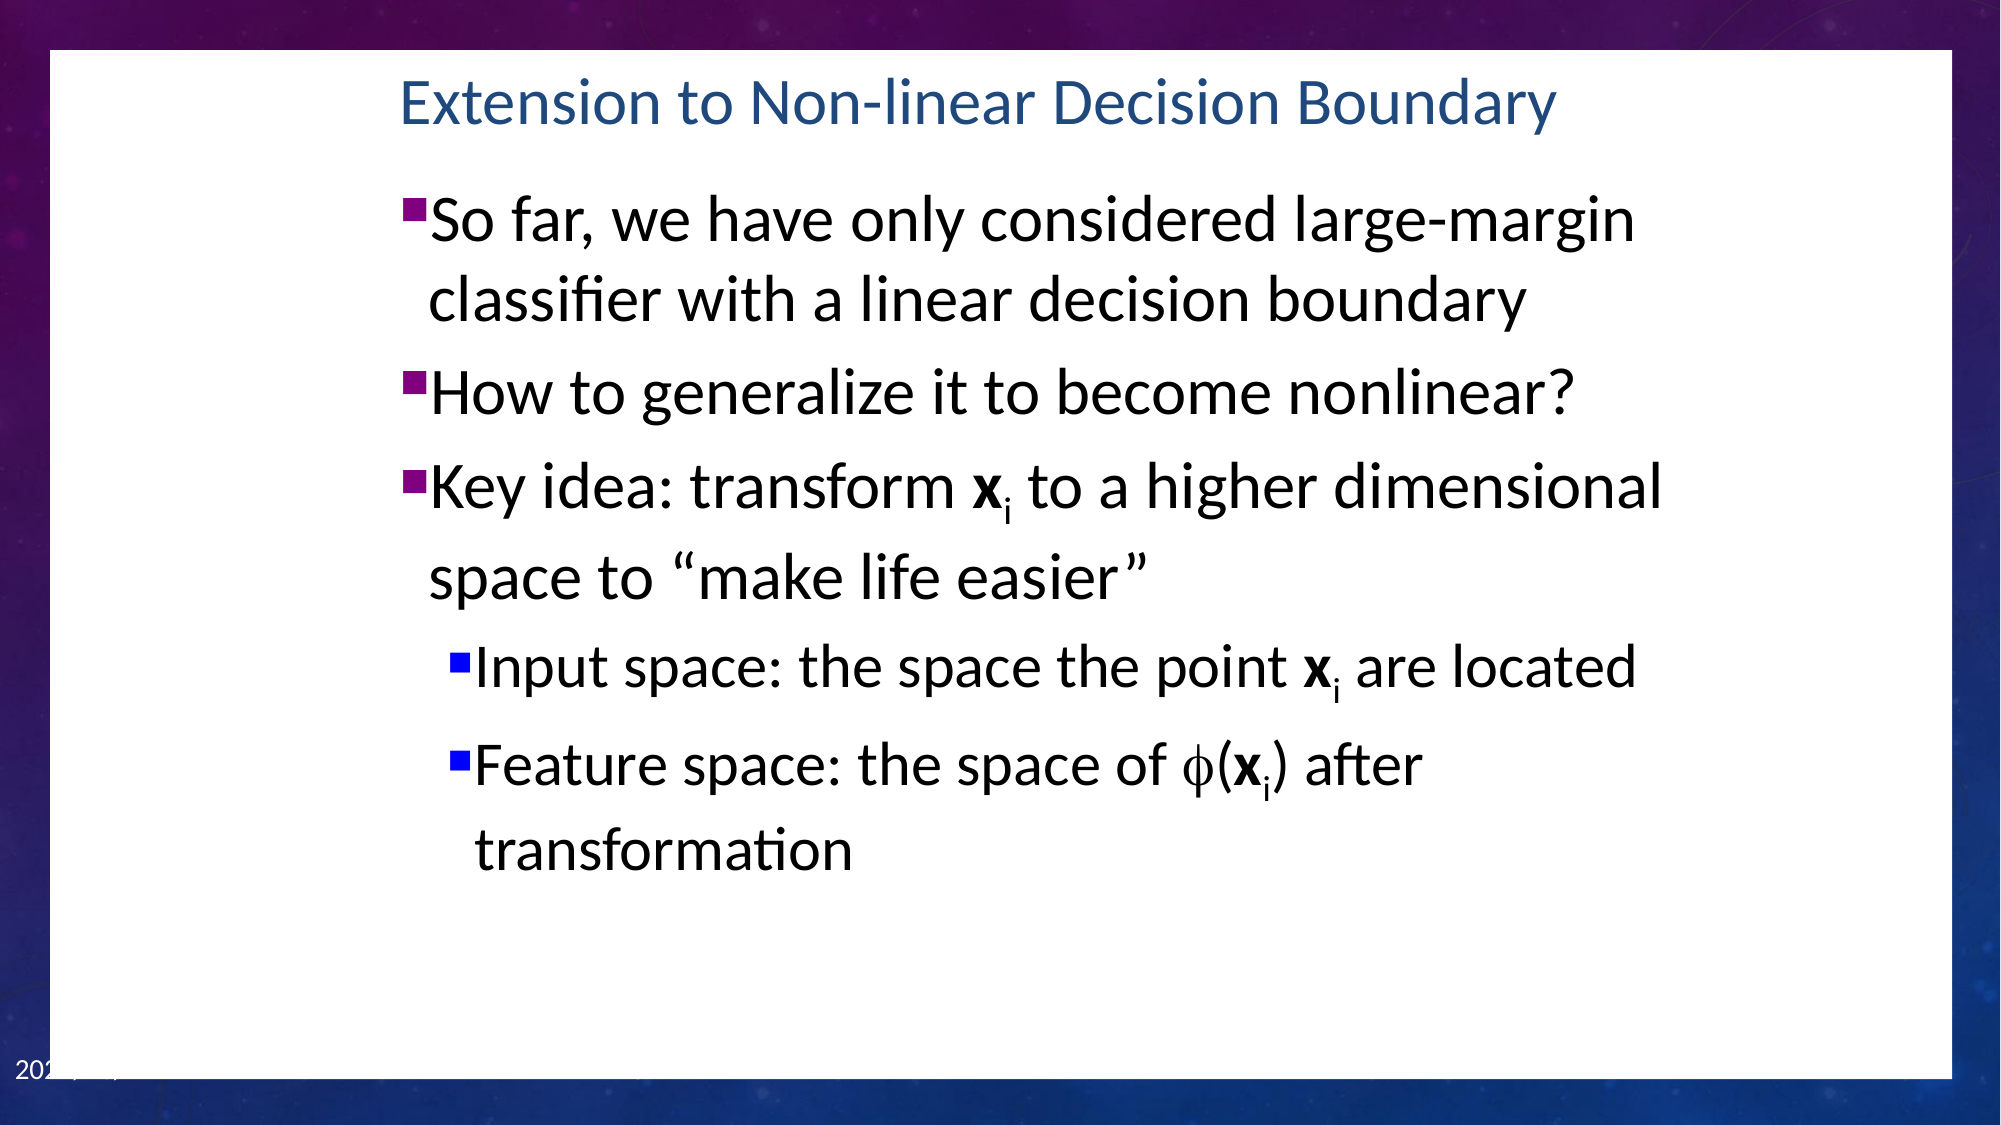

# Extension to Non-linear Decision Boundary

So far, we have only considered large-margin classifier with a linear decision boundary
How to generalize it to become nonlinear?
Key idea: transform xi to a higher dimensional space to “make life easier”
Input space: the space the point xi are located
Feature space: the space of φ(xi) after transformation
2024/10/11
62